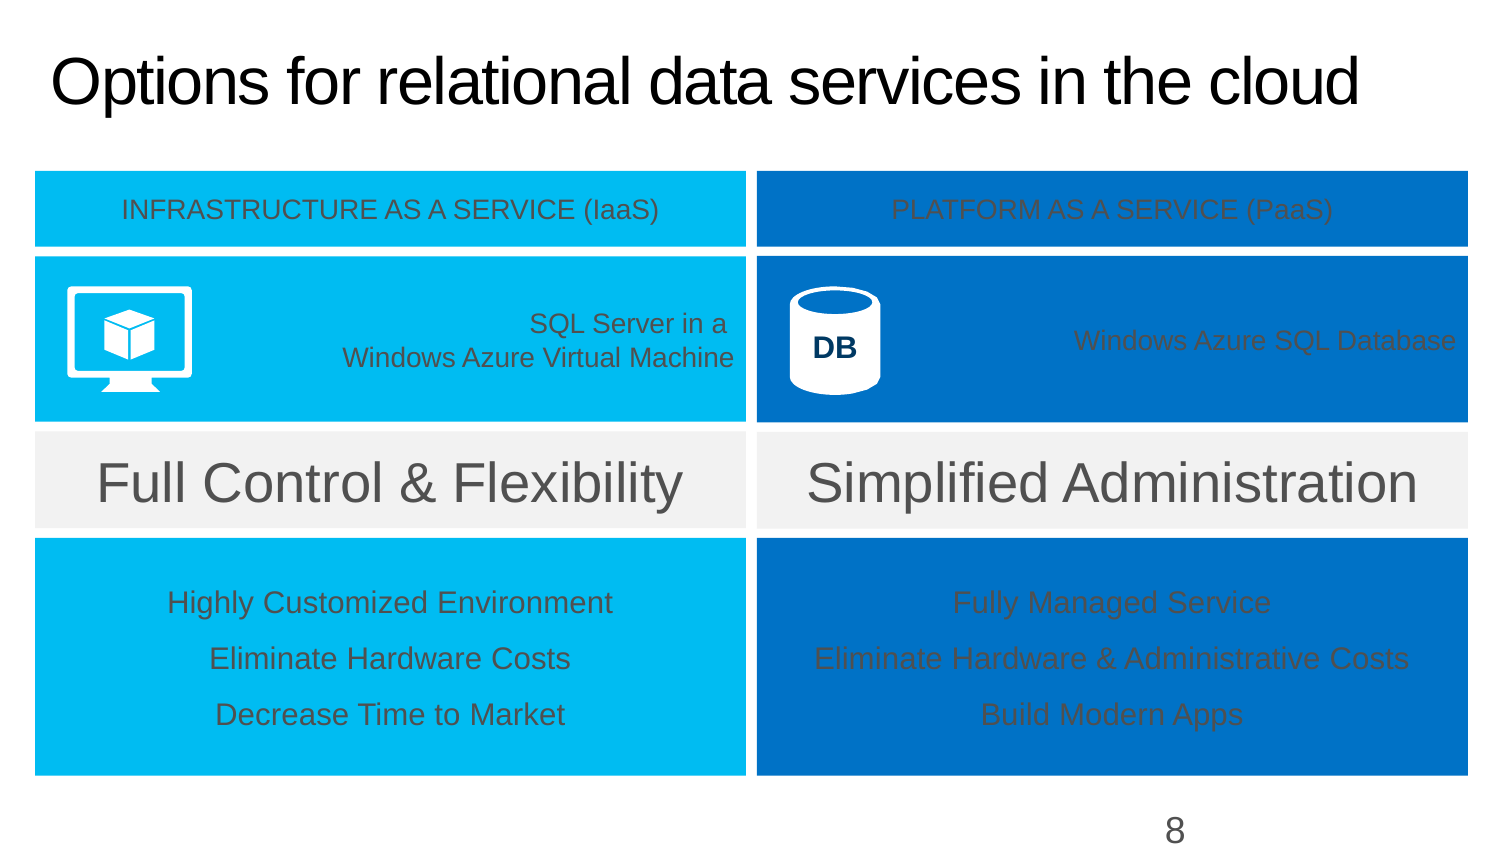

# Options for relational data services in the cloud
PLATFORM AS A SERVICE (PaaS)
INFRASTRUCTURE AS A SERVICE (IaaS)
Windows Azure SQL Database
SQL Server in a
Windows Azure Virtual Machine

DB
Full Control & Flexibility
Simplified Administration
Highly Customized Environment
Eliminate Hardware Costs
Decrease Time to Market
Fully Managed Service
Eliminate Hardware & Administrative Costs
Build Modern Apps
8